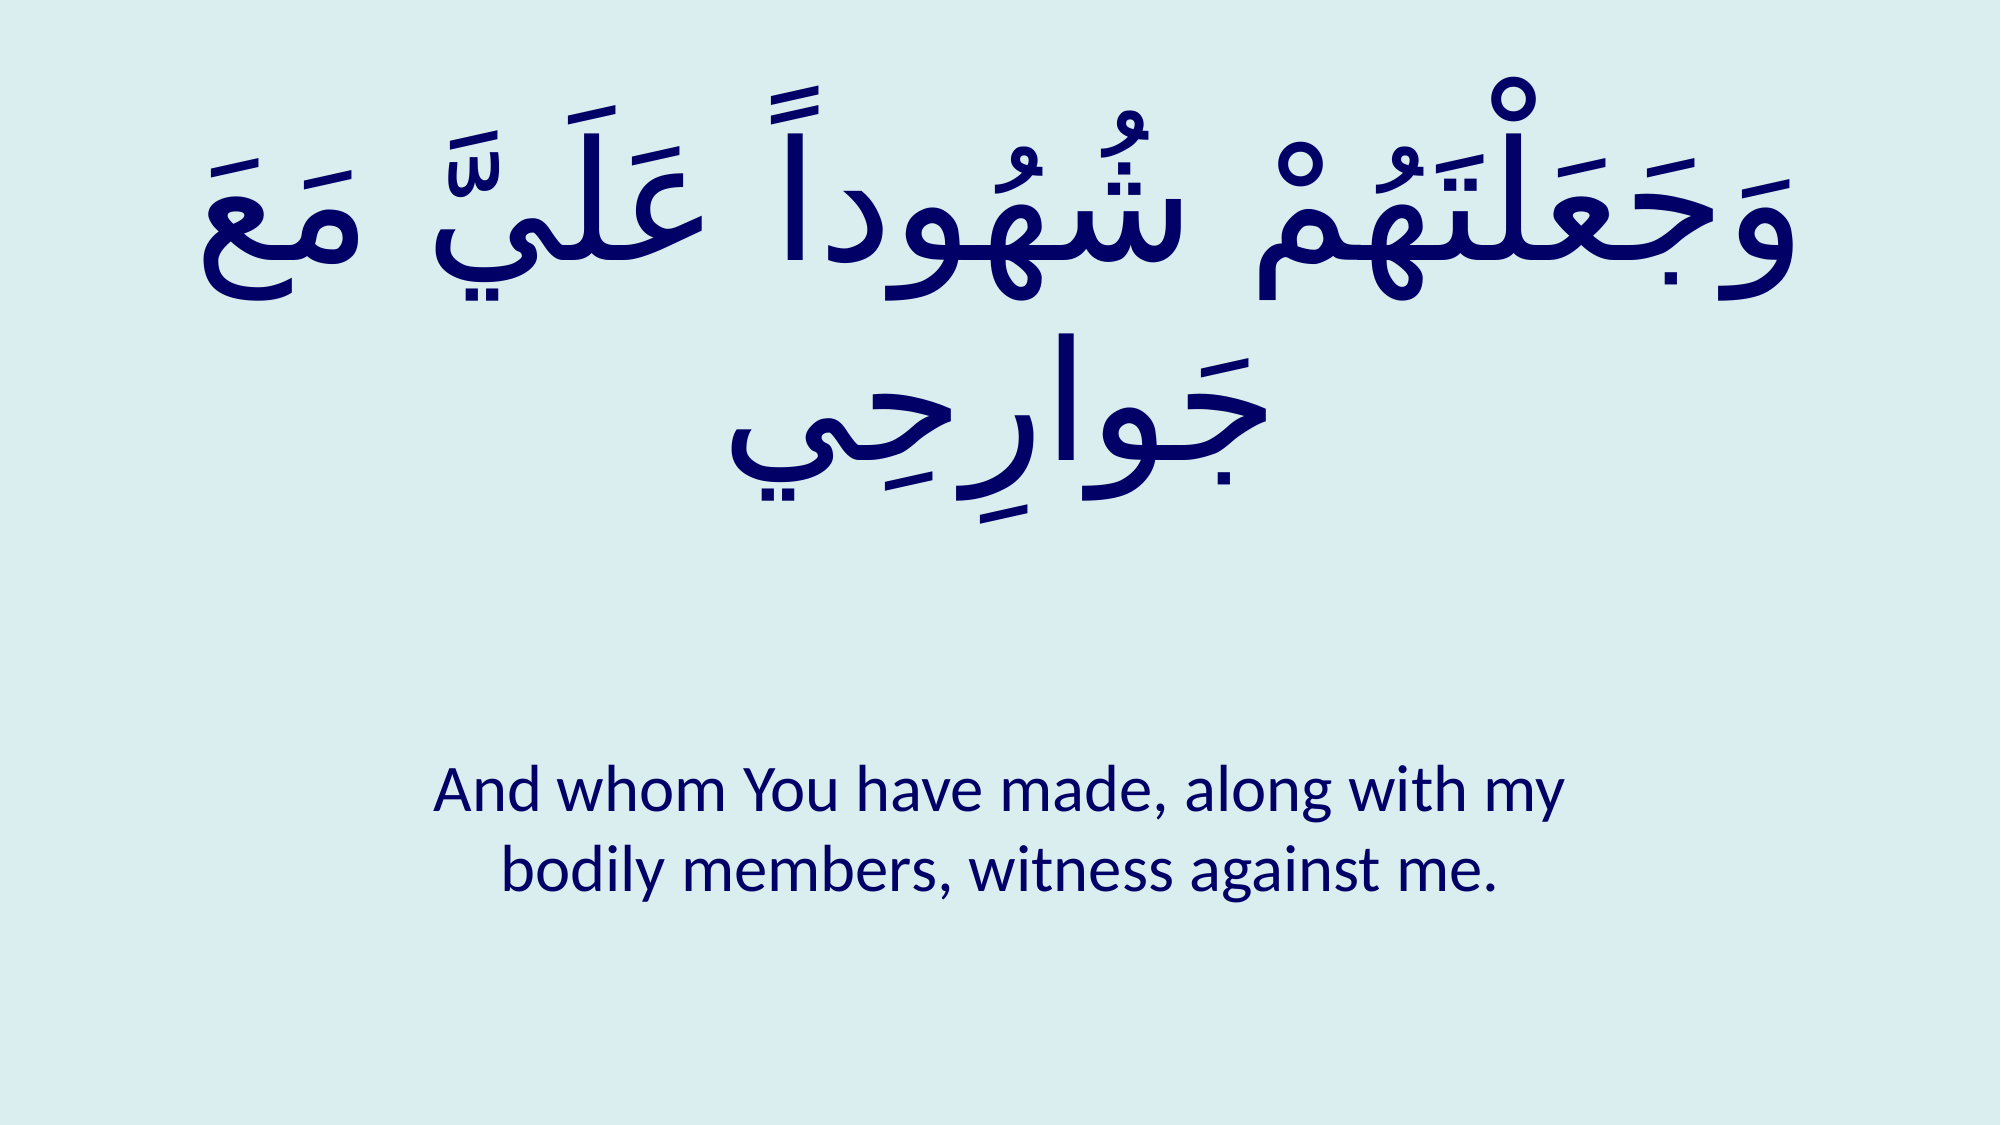

# وَجَعَلْتَهُمْ شُهُوداً عَلَيَّ مَعَ جَوارِحِي
And whom You have made, along with my bodily members, witness against me.